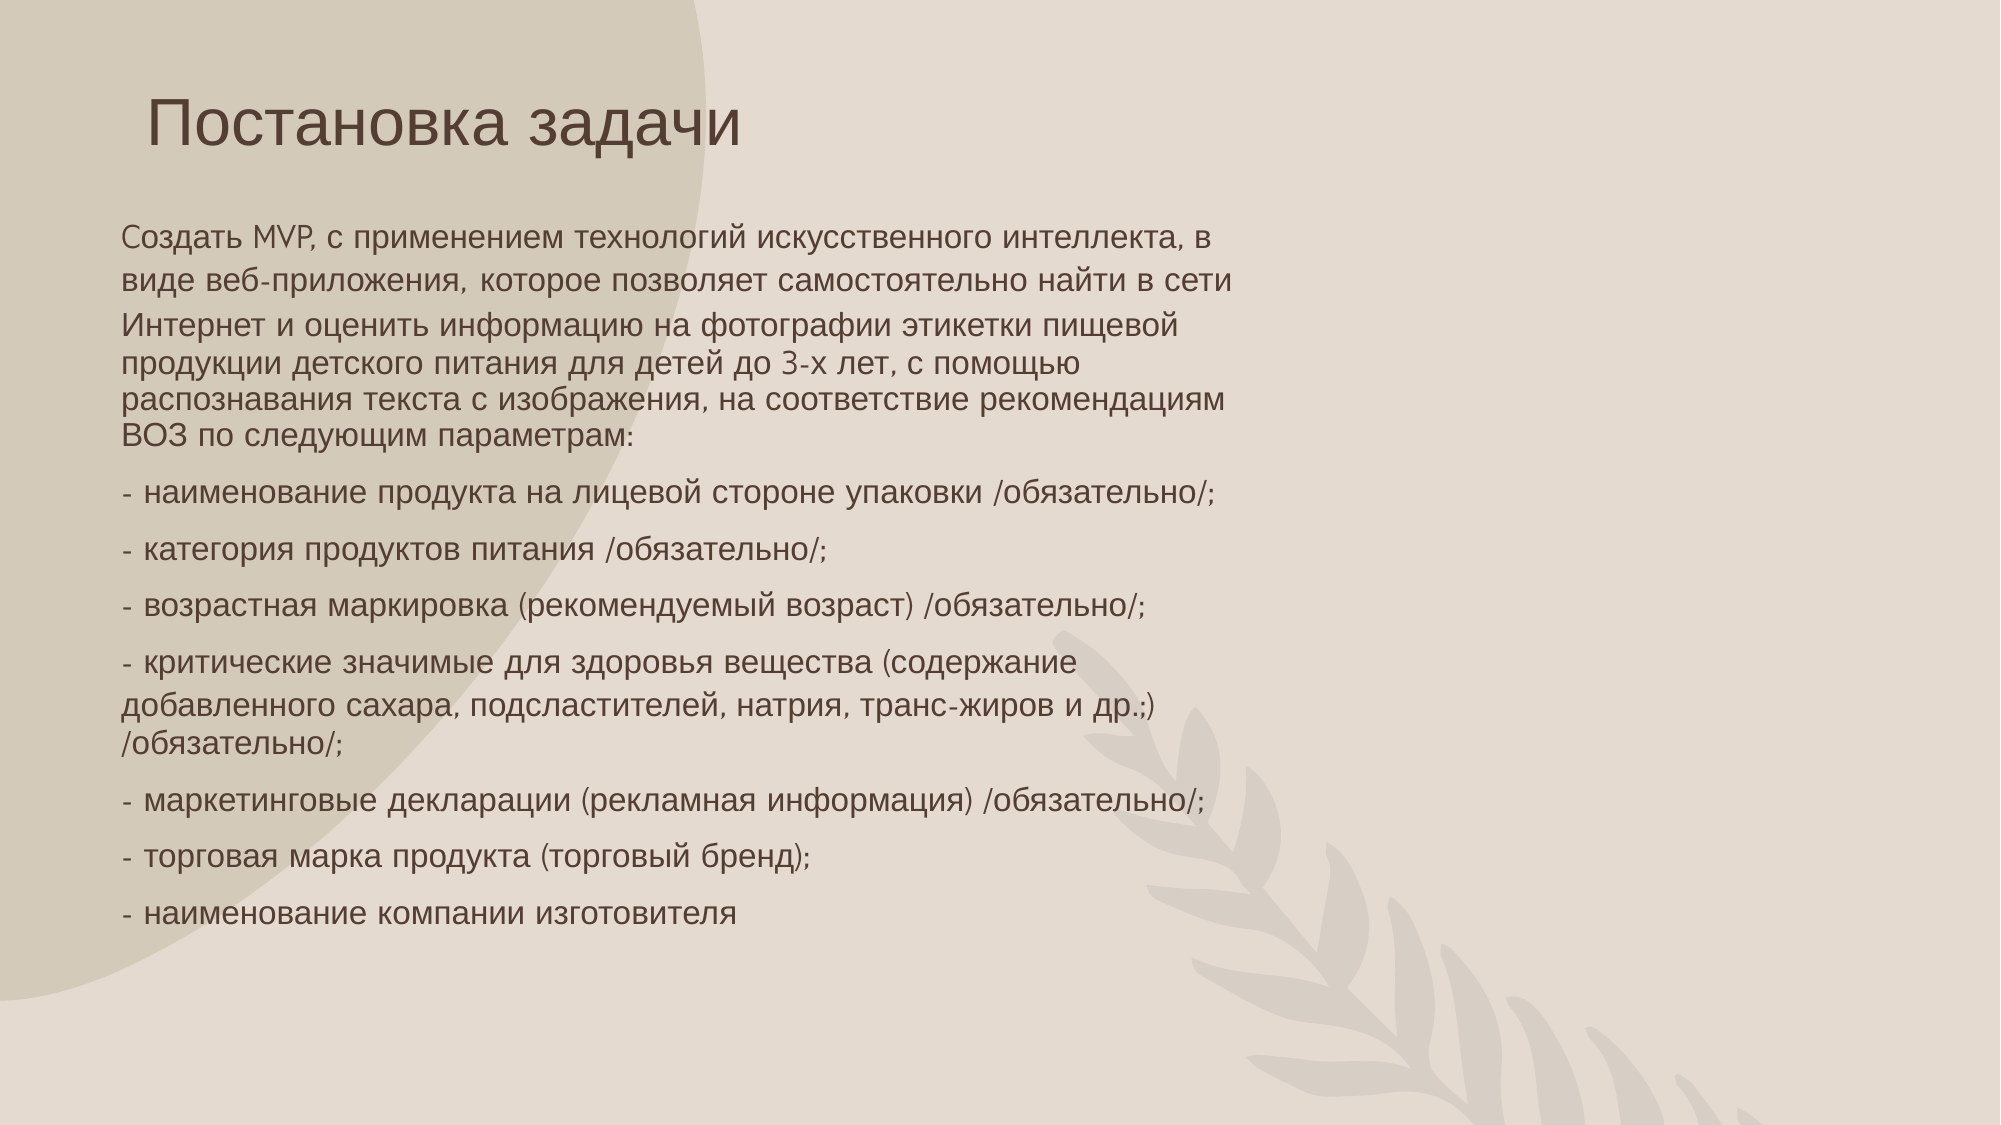

# Постановка задачи
Cоздать MVP, с применением технологий искусственного интеллекта, в виде веб-приложения, которое позволяет самостоятельно найти в сети Интернет и оценить информацию на фотографии этикетки пищевой продукции детского питания для детей до 3-х лет, с помощью распознавания текста с изображения, на соответствие рекомендациям ВОЗ по следующим параметрам:
- наименование продукта на лицевой стороне упаковки /обязательно/;
- категория продуктов питания /обязательно/;
- возрастная маркировка (рекомендуемый возраст) /обязательно/;
- критические значимые для здоровья вещества (содержание добавленного сахара, подсластителей, натрия, транс-жиров и др.;) /обязательно/;
- маркетинговые декларации (рекламная информация) /обязательно/;
- торговая марка продукта (торговый бренд);
- наименование компании изготовителя